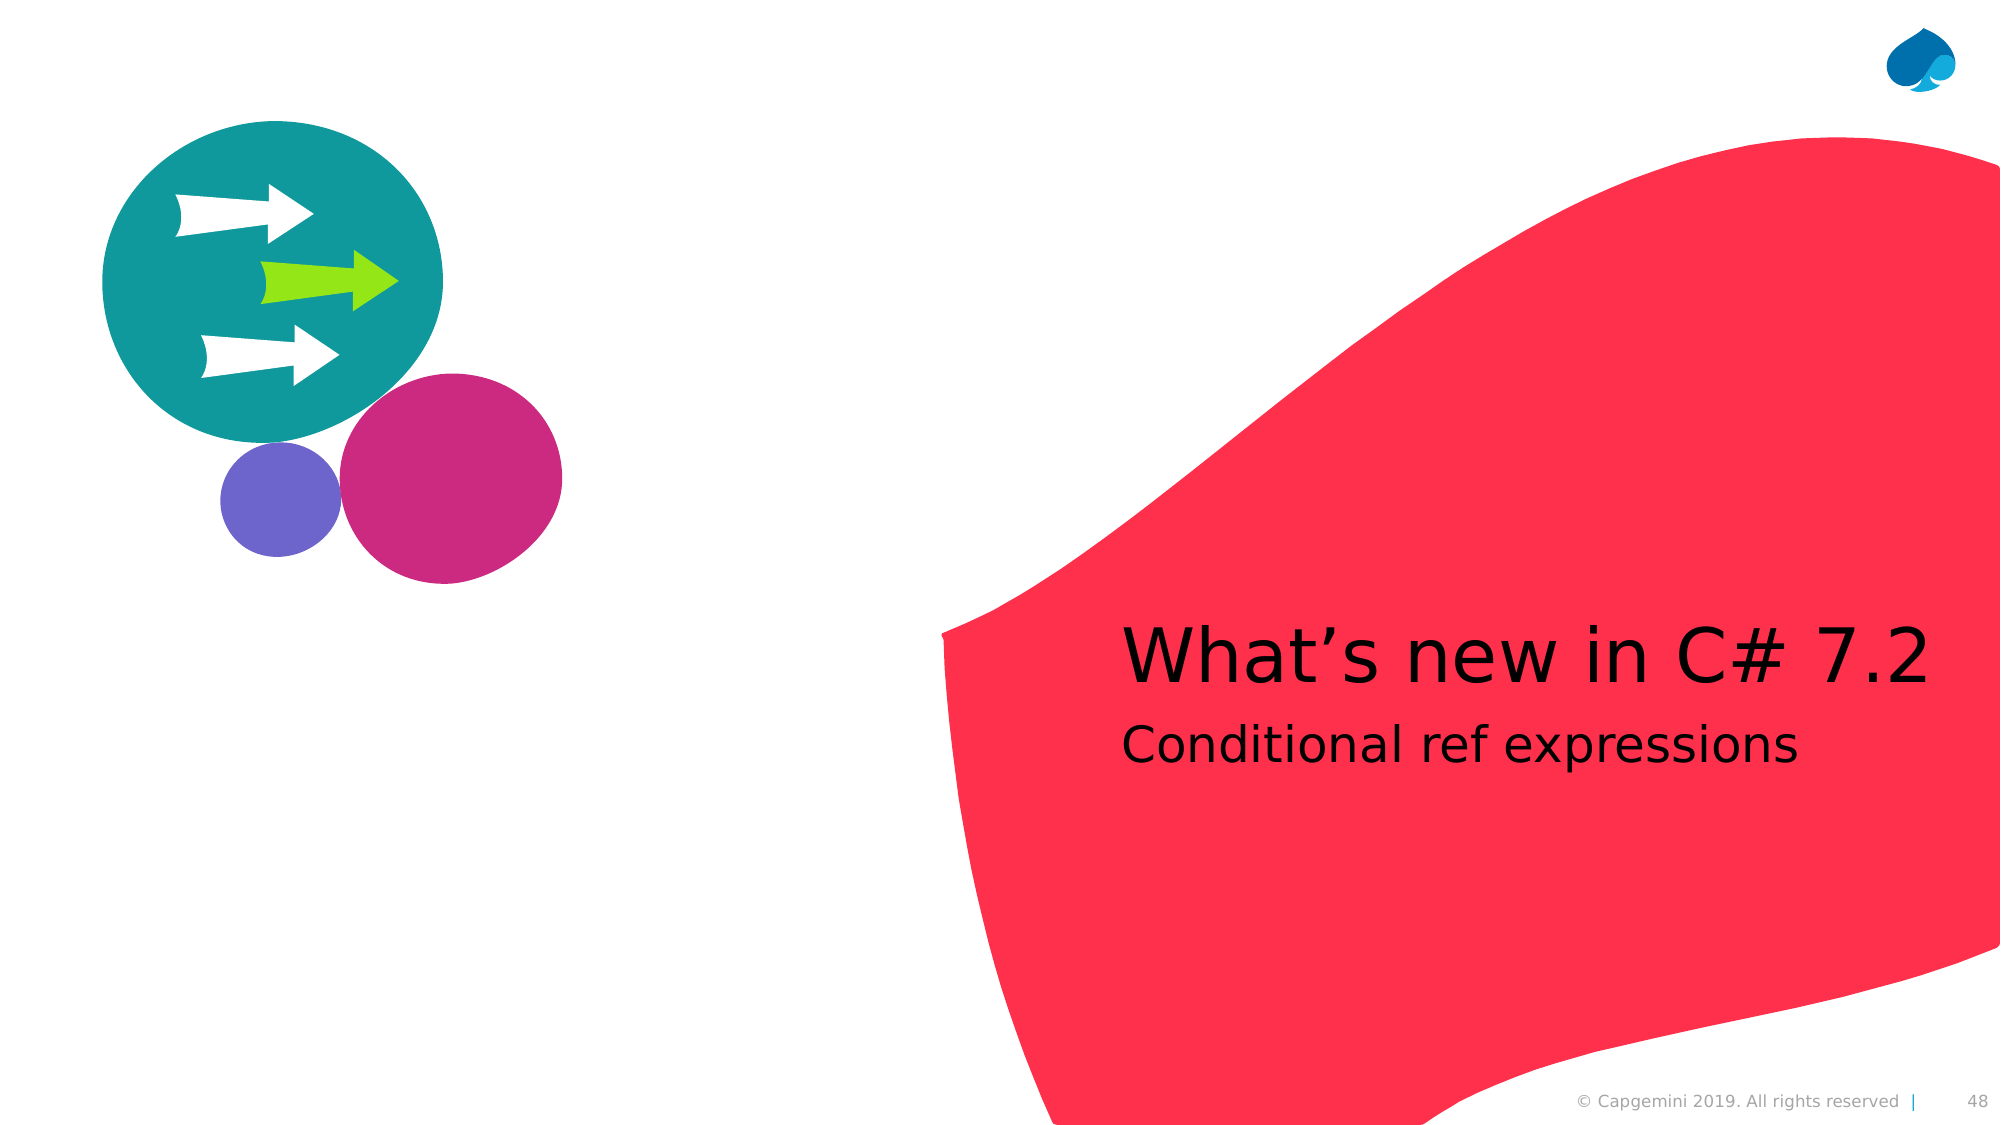

What’s new in C# 7.2
Conditional ref expressions